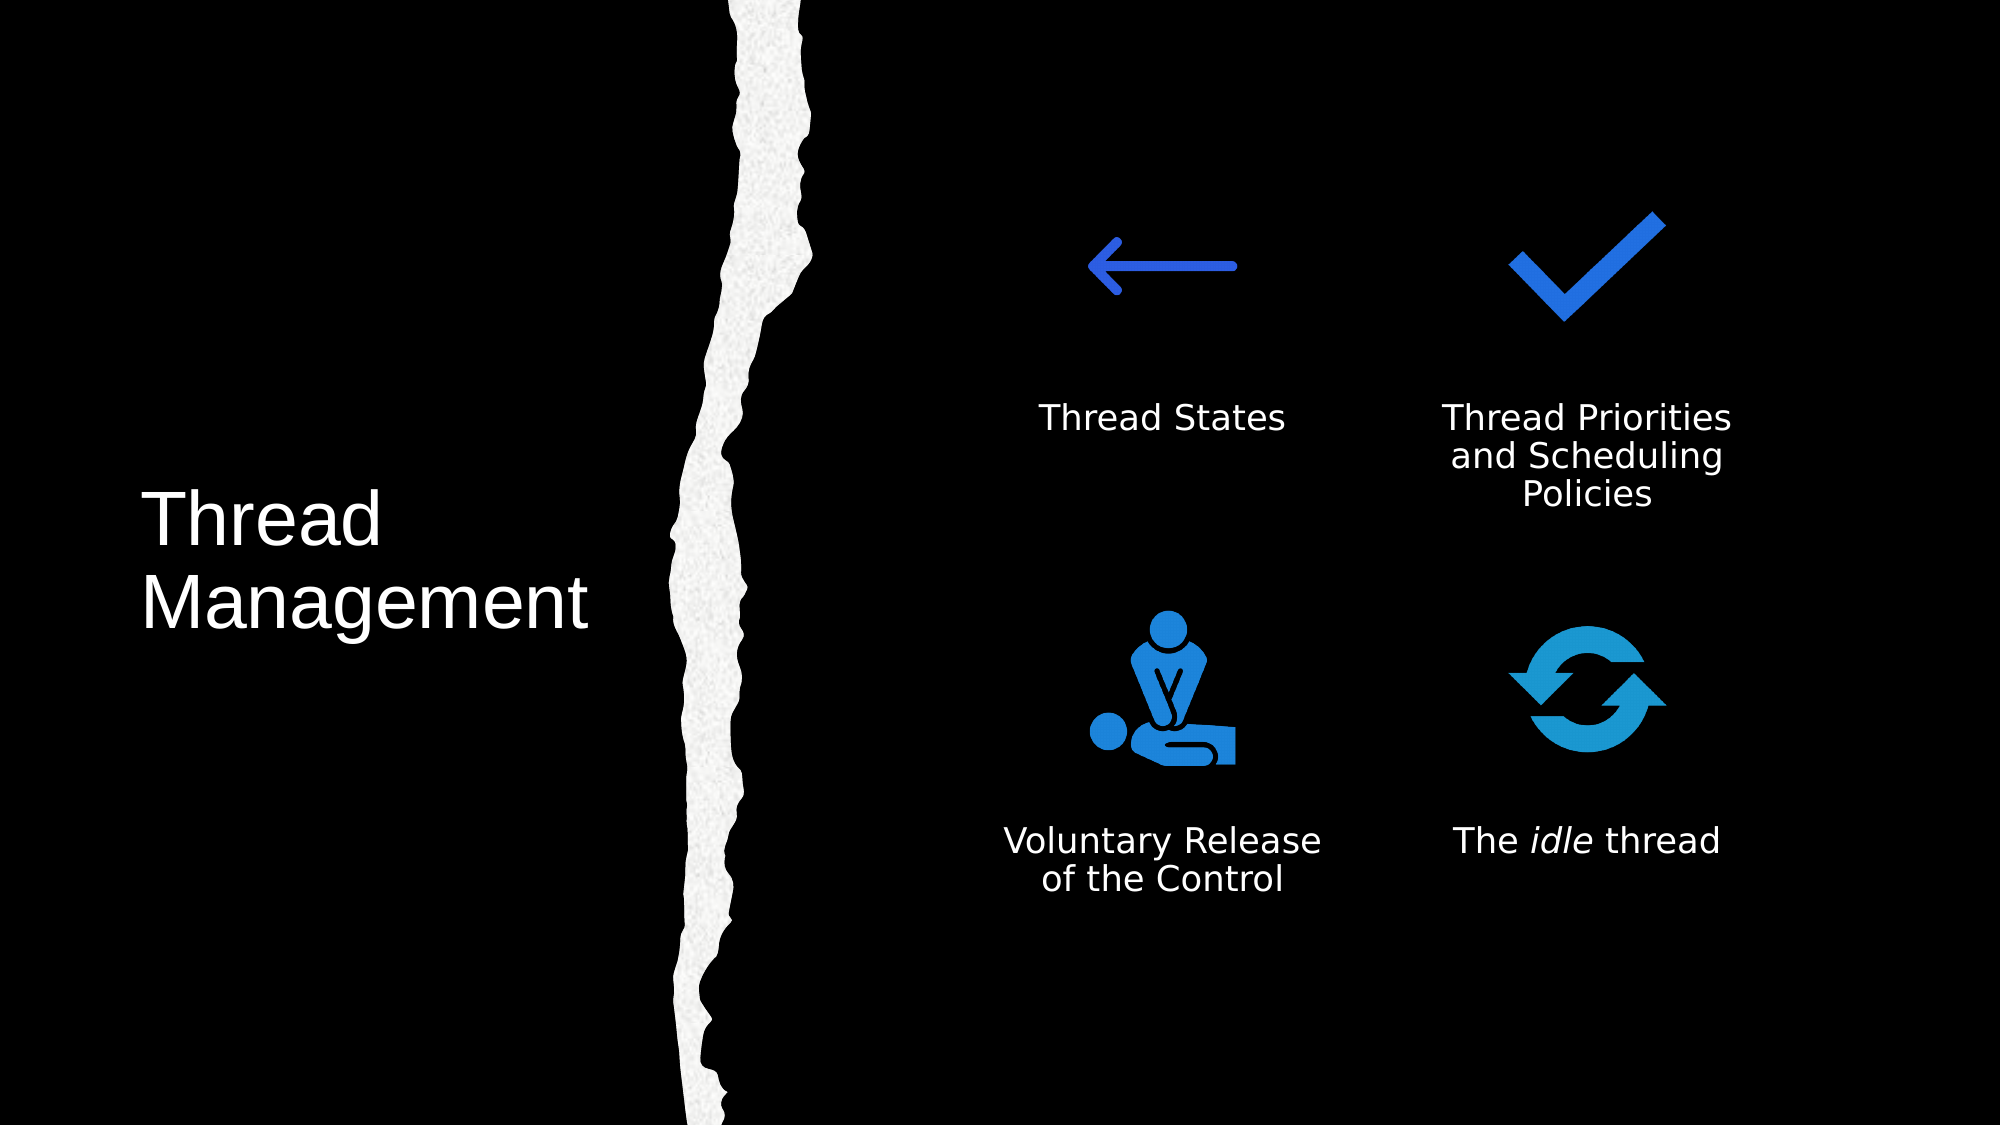

Thread States
Thread Priorities and Scheduling Policies
Voluntary Release of the Control
The idle thread
# Thread Management